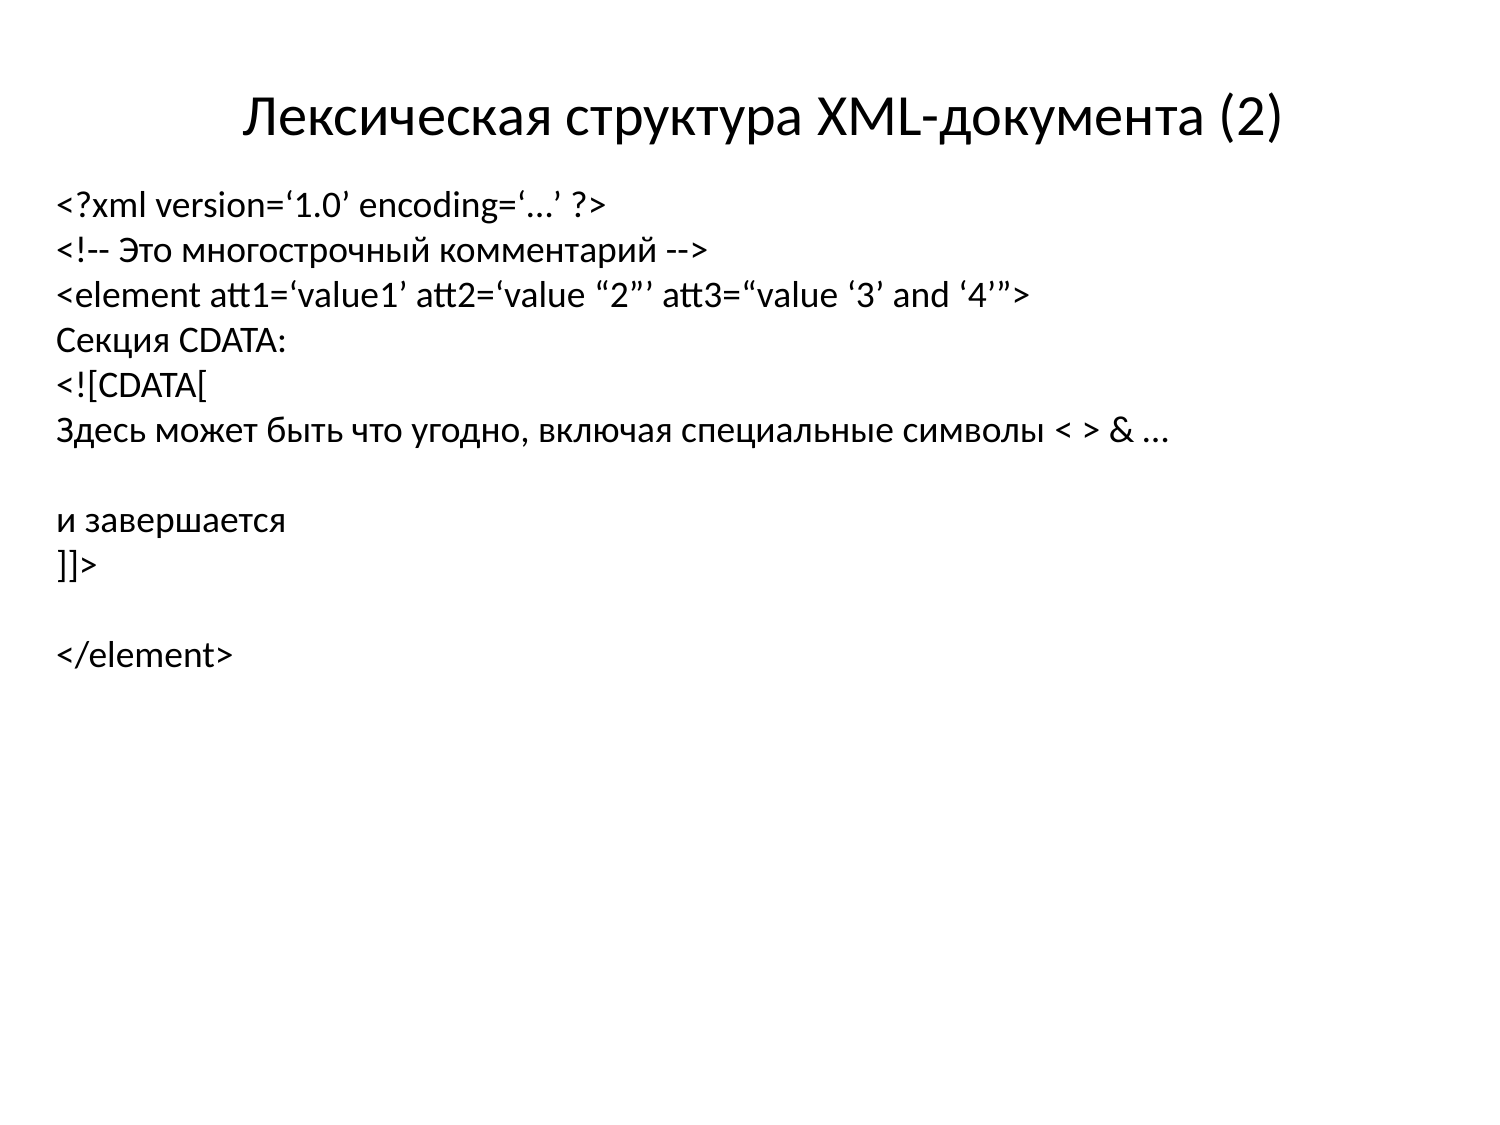

Лексическая структура XML-документа (2)
<?xml version=‘1.0’ encoding=‘…’ ?>
<!-- Это многострочный комментарий -->
<element att1=‘value1’ att2=‘value “2”’ att3=“value ‘3’ and ‘4’”>
Секция CDATA:
<![CDATA[
Здесь может быть что угодно, включая специальные символы < > & …

и завершается
]]>

</element>